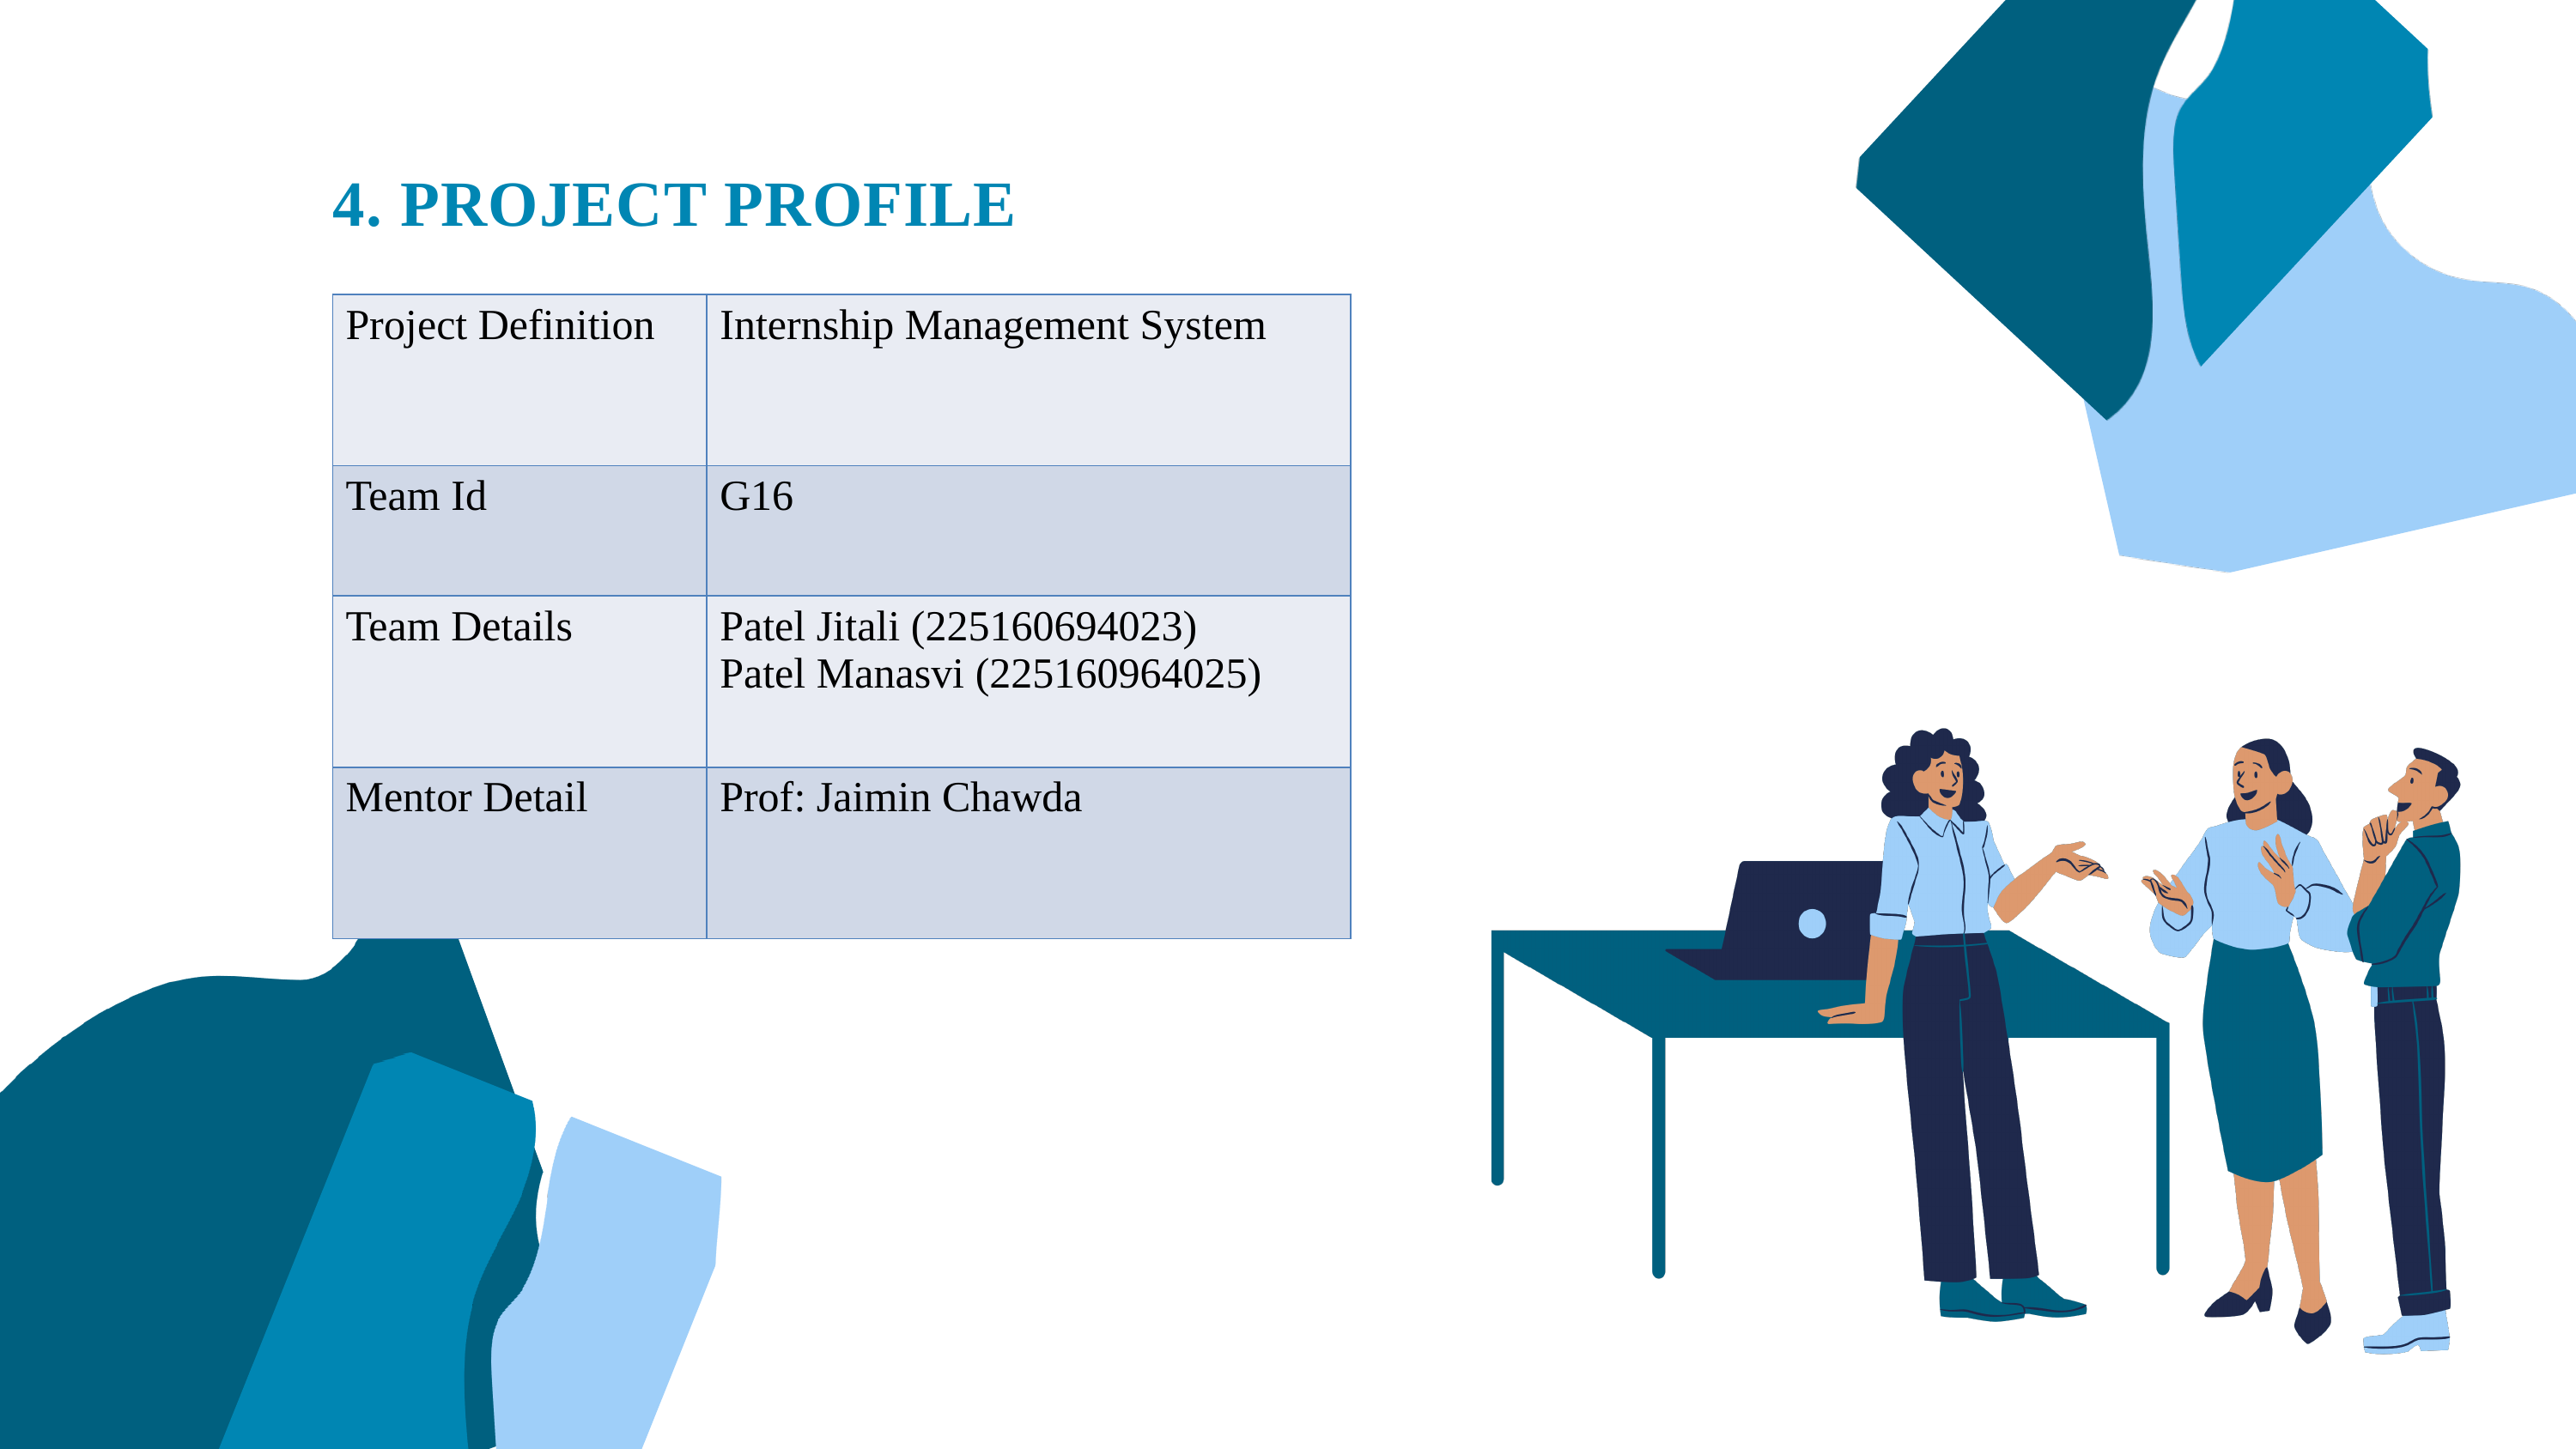

4. PROJECT PROFILE
| Project Definition | Internship Management System |
| --- | --- |
| Team Id | G16 |
| Team Details | Patel Jitali (225160694023) Patel Manasvi (225160964025) |
| Mentor Detail | Prof: Jaimin Chawda |